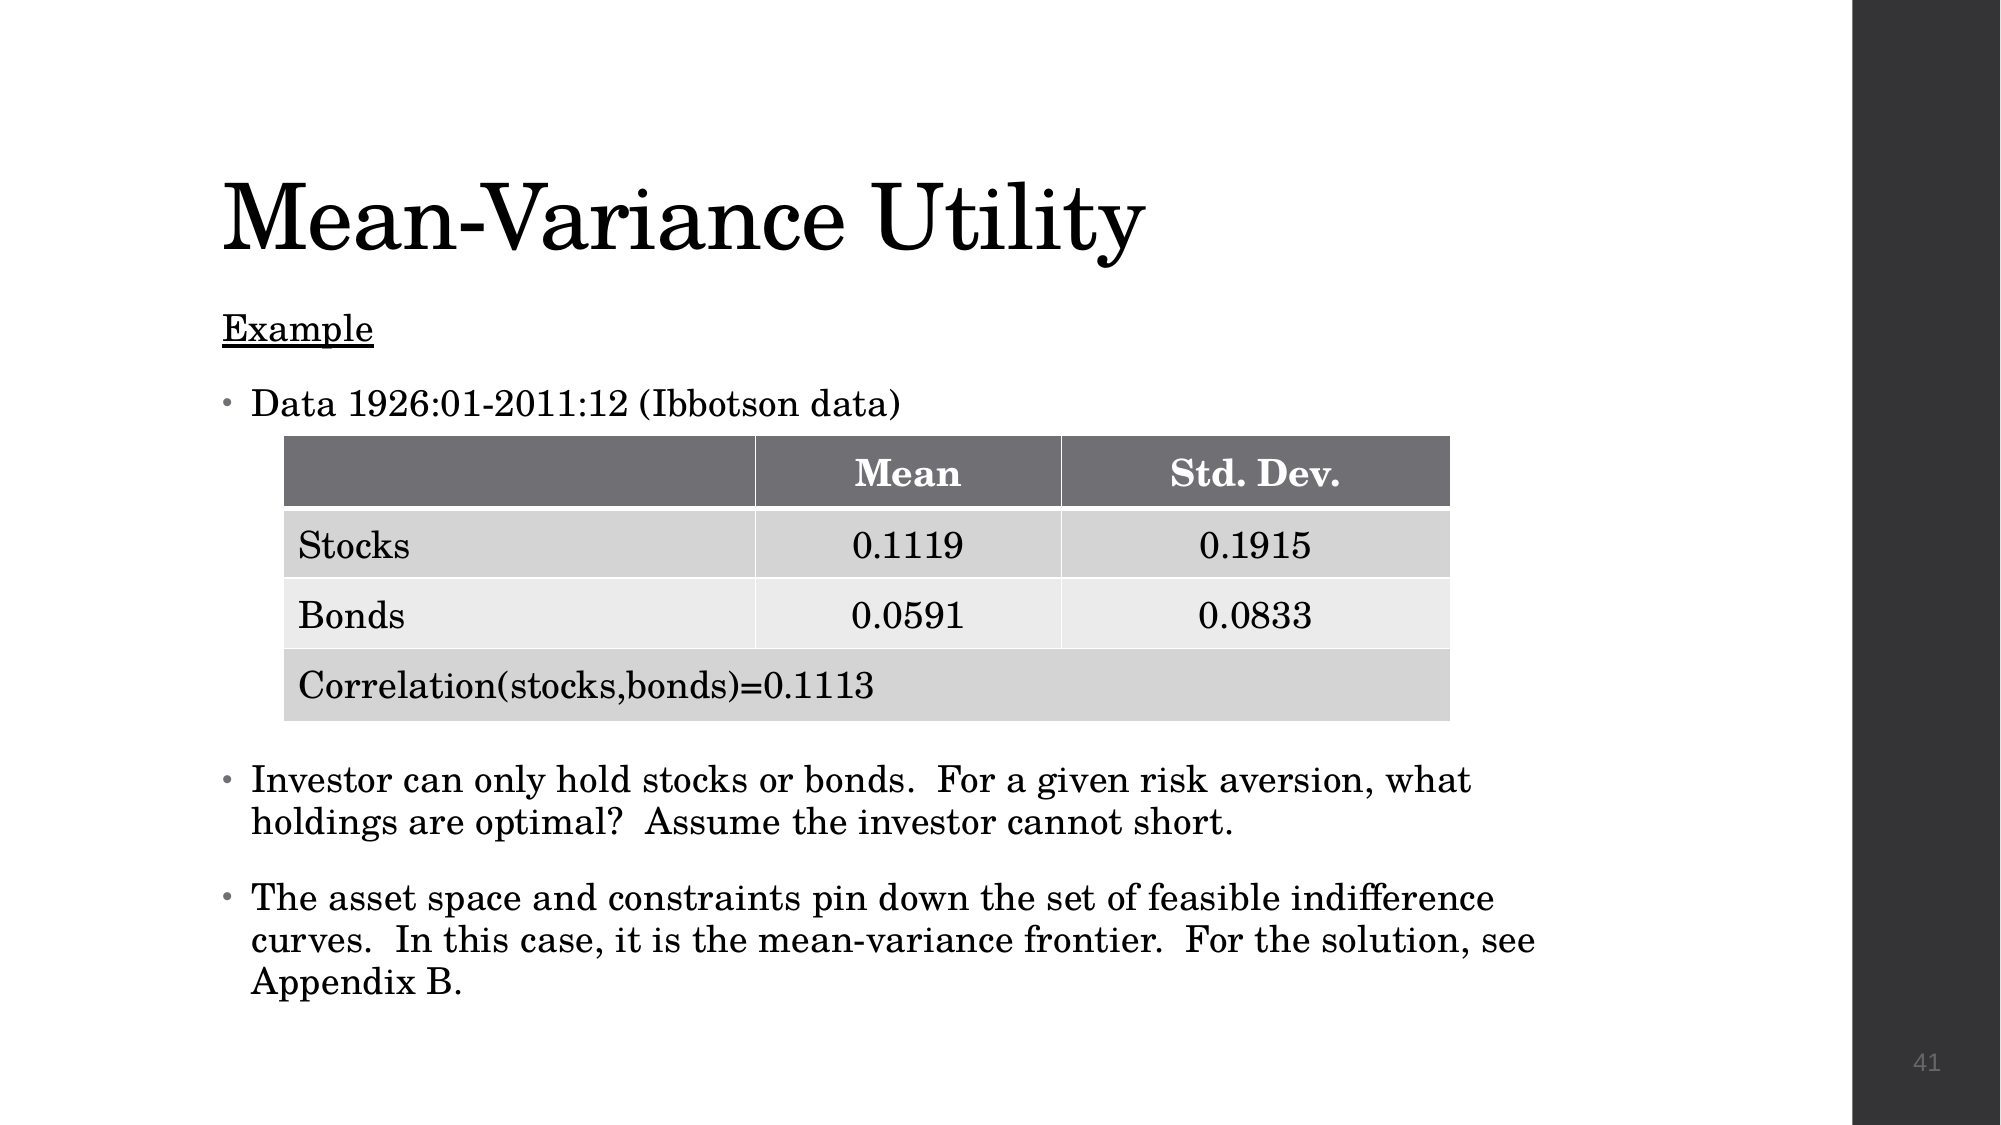

# Mean-Variance Utility
41
Example
Data 1926:01-2011:12 (Ibbotson data)

Investor can only hold stocks or bonds.  For a given risk aversion, what holdings are optimal?  Assume the investor cannot short.
The asset space and constraints pin down the set of feasible indifference curves.  In this case, it is the mean-variance frontier.  For the solution, see Appendix B.
|  | Mean | Std. Dev. |
| --- | --- | --- |
| Stocks | 0.1119 | 0.1915 |
| Bonds | 0.0591 | 0.0833 |
| Correlation(stocks,bonds)=0.1113 |  |  |